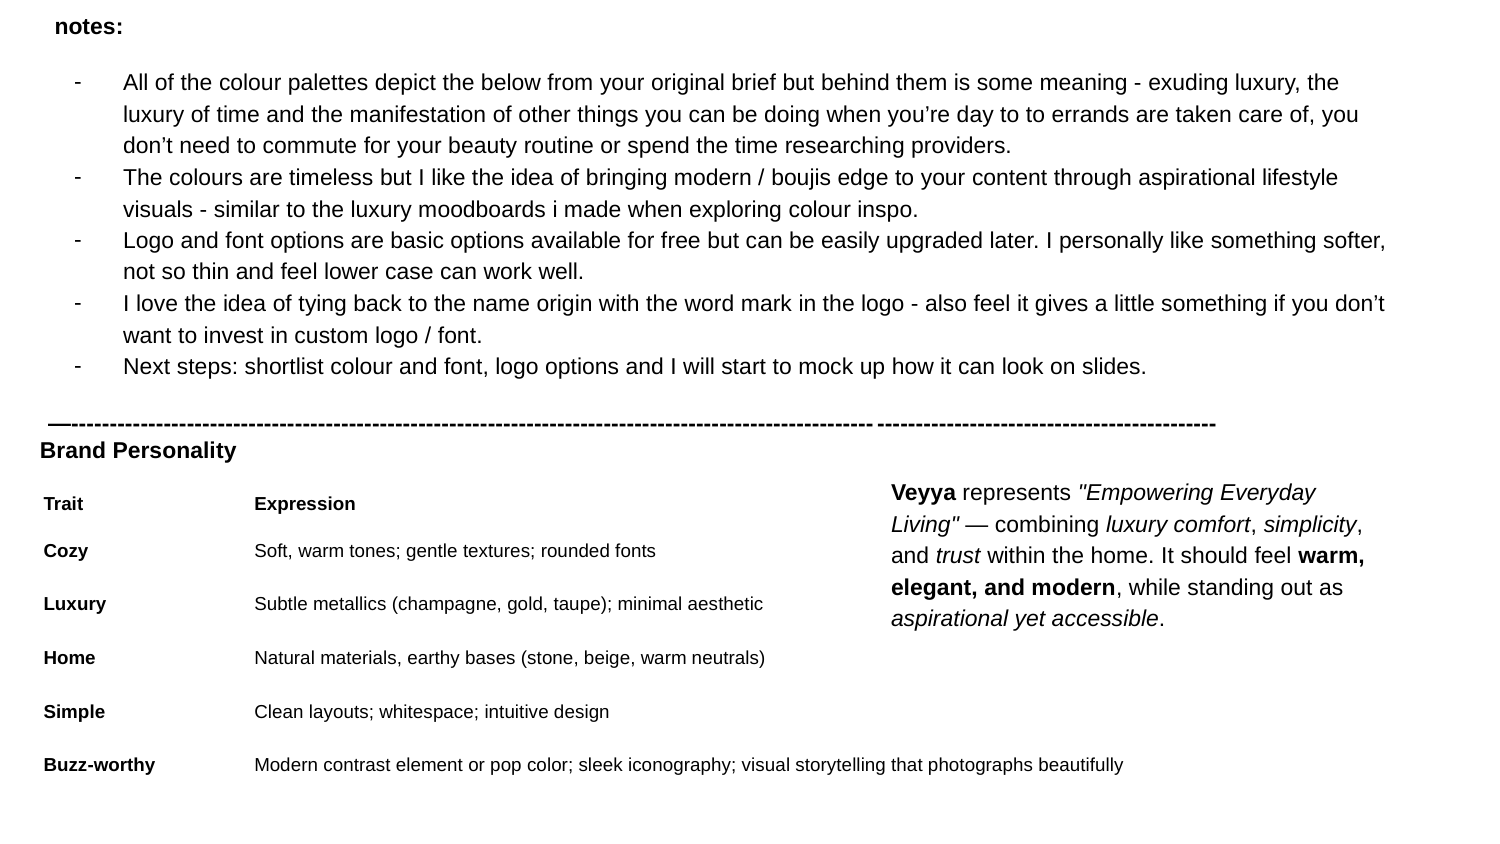

notes:
All of the colour palettes depict the below from your original brief but behind them is some meaning - exuding luxury, the luxury of time and the manifestation of other things you can be doing when you’re day to to errands are taken care of, you don’t need to commute for your beauty routine or spend the time researching providers.
The colours are timeless but I like the idea of bringing modern / boujis edge to your content through aspirational lifestyle visuals - similar to the luxury moodboards i made when exploring colour inspo.
Logo and font options are basic options available for free but can be easily upgraded later. I personally like something softer, not so thin and feel lower case can work well.
I love the idea of tying back to the name origin with the word mark in the logo - also feel it gives a little something if you don’t want to invest in custom logo / font.
Next steps: shortlist colour and font, logo options and I will start to mock up how it can look on slides.
—----------------------------------------------------------------------------------------------------------------------------------------------------

Brand Personality
Veyya represents "Empowering Everyday Living" — combining luxury comfort, simplicity, and trust within the home. It should feel warm, elegant, and modern, while standing out as aspirational yet accessible.

| Trait | Expression |
| --- | --- |
| Cozy | Soft, warm tones; gentle textures; rounded fonts |
| Luxury | Subtle metallics (champagne, gold, taupe); minimal aesthetic |
| Home | Natural materials, earthy bases (stone, beige, warm neutrals) |
| Simple | Clean layouts; whitespace; intuitive design |
| Buzz-worthy | Modern contrast element or pop color; sleek iconography; visual storytelling that photographs beautifully |